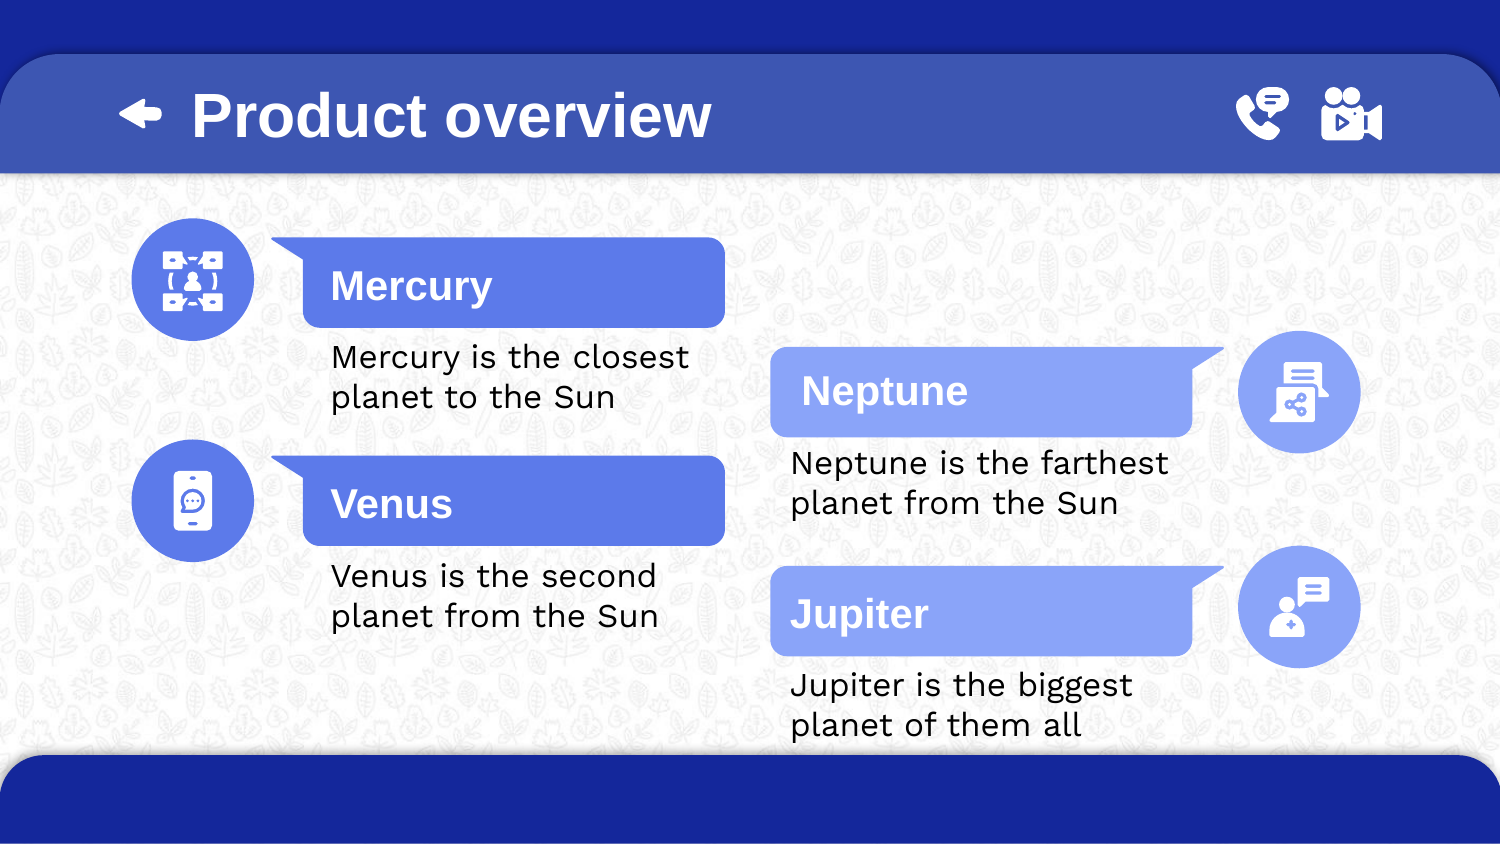

# Product overview

Mercury

Mercury is the closest planet to the Sun

 Neptune

Neptune is the farthest planet from the Sun

Venus

Venus is the second planet from the Sun

Jupiter

Jupiter is the biggest planet of them all